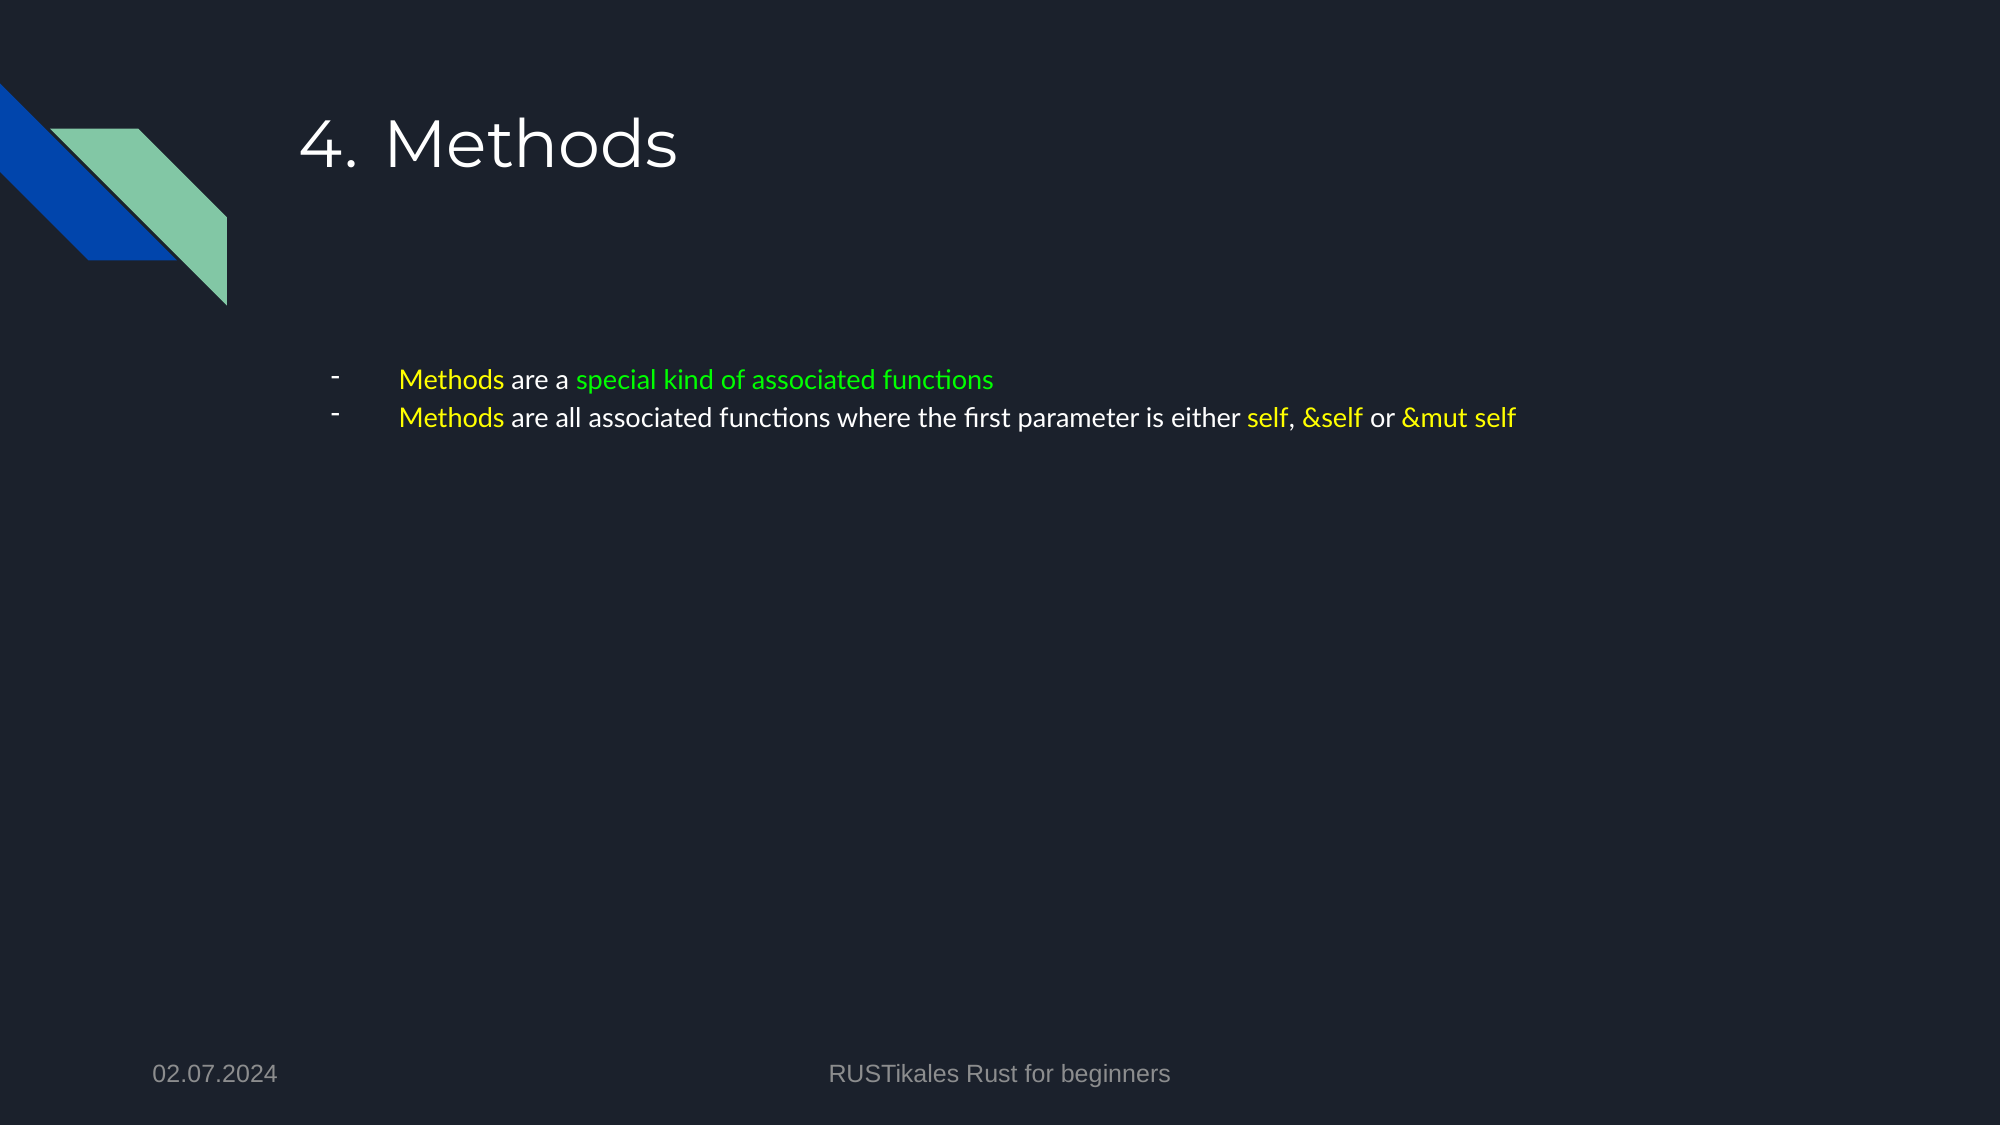

# Methods
Methods are a special kind of associated functions
Methods are all associated functions where the first parameter is either self, &self or &mut self
02.07.2024
RUSTikales Rust for beginners